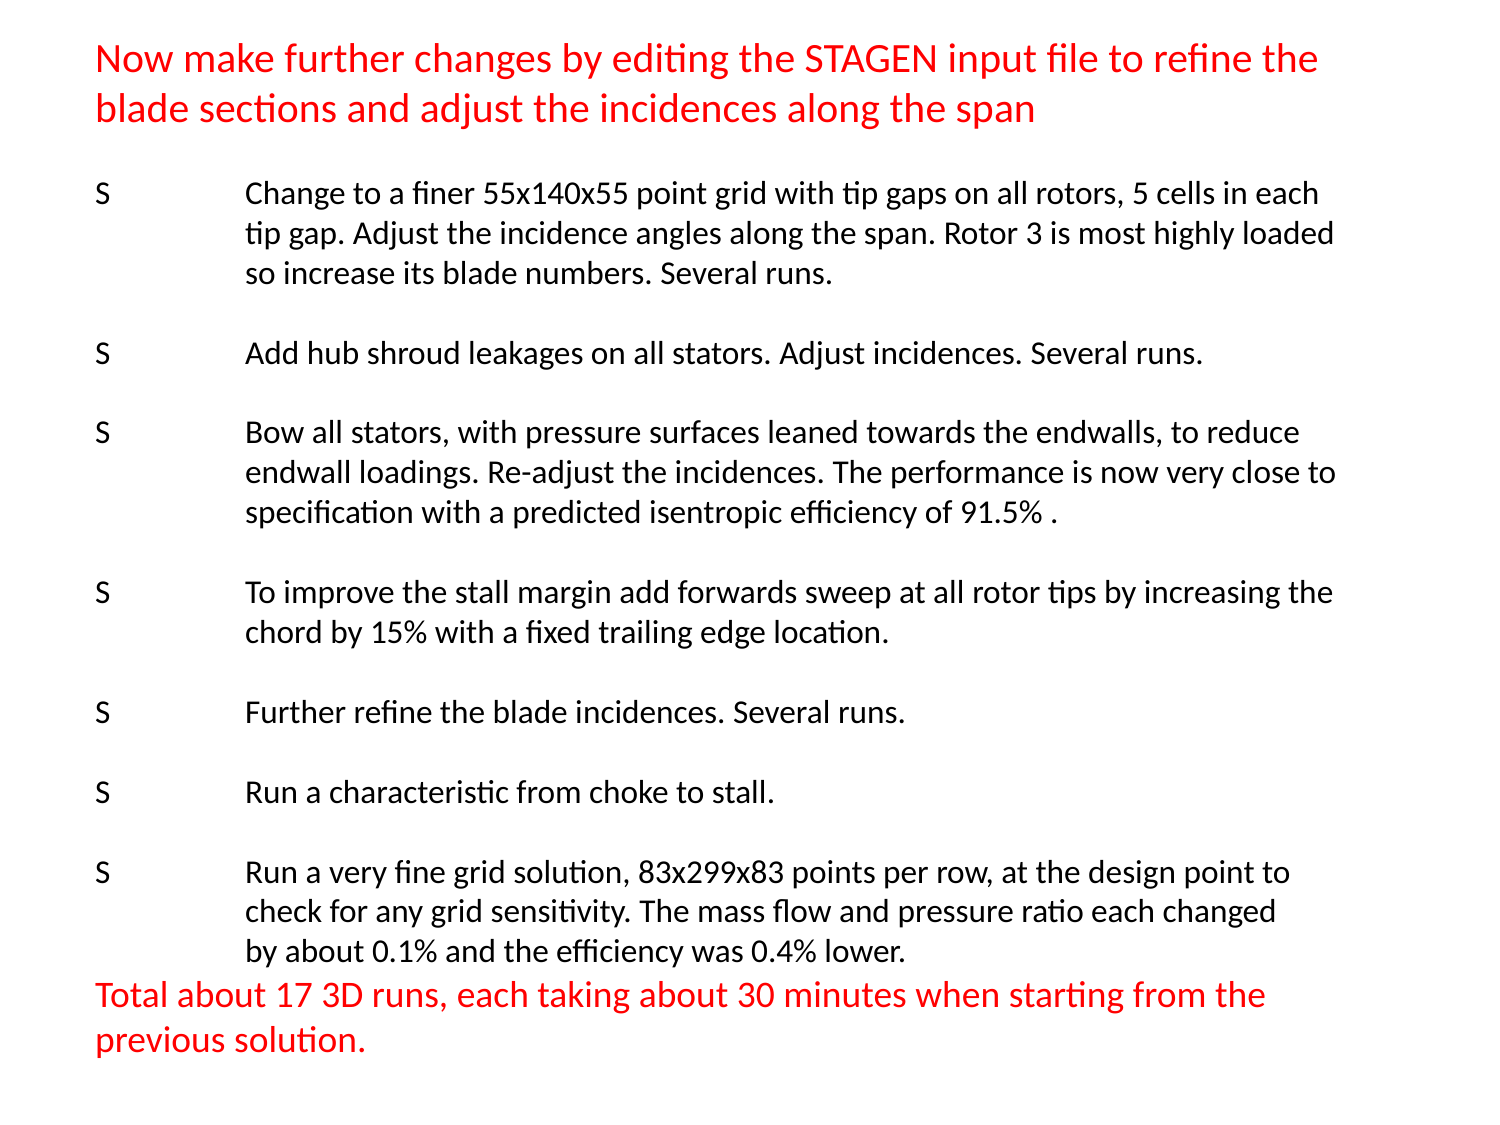

Now make further changes by editing the STAGEN input file to refine the blade sections and adjust the incidences along the span

S	Change to a finer 55x140x55 point grid with tip gaps on all rotors, 5 cells in each 	tip gap. Adjust the incidence angles along the span. Rotor 3 is most highly loaded
	so increase its blade numbers. Several runs.

S	Add hub shroud leakages on all stators. Adjust incidences. Several runs.

S	Bow all stators, with pressure surfaces leaned towards the endwalls, to reduce 	endwall loadings. Re-adjust the incidences. The performance is now very close to 	specification with a predicted isentropic efficiency of 91.5% .

S	To improve the stall margin add forwards sweep at all rotor tips by increasing the
	chord by 15% with a fixed trailing edge location.

S	Further refine the blade incidences. Several runs.

S	Run a characteristic from choke to stall.

S	Run a very fine grid solution, 83x299x83 points per row, at the design point to
	check for any grid sensitivity. The mass flow and pressure ratio each changed
	by about 0.1% and the efficiency was 0.4% lower.
Total about 17 3D runs, each taking about 30 minutes when starting from the previous solution.